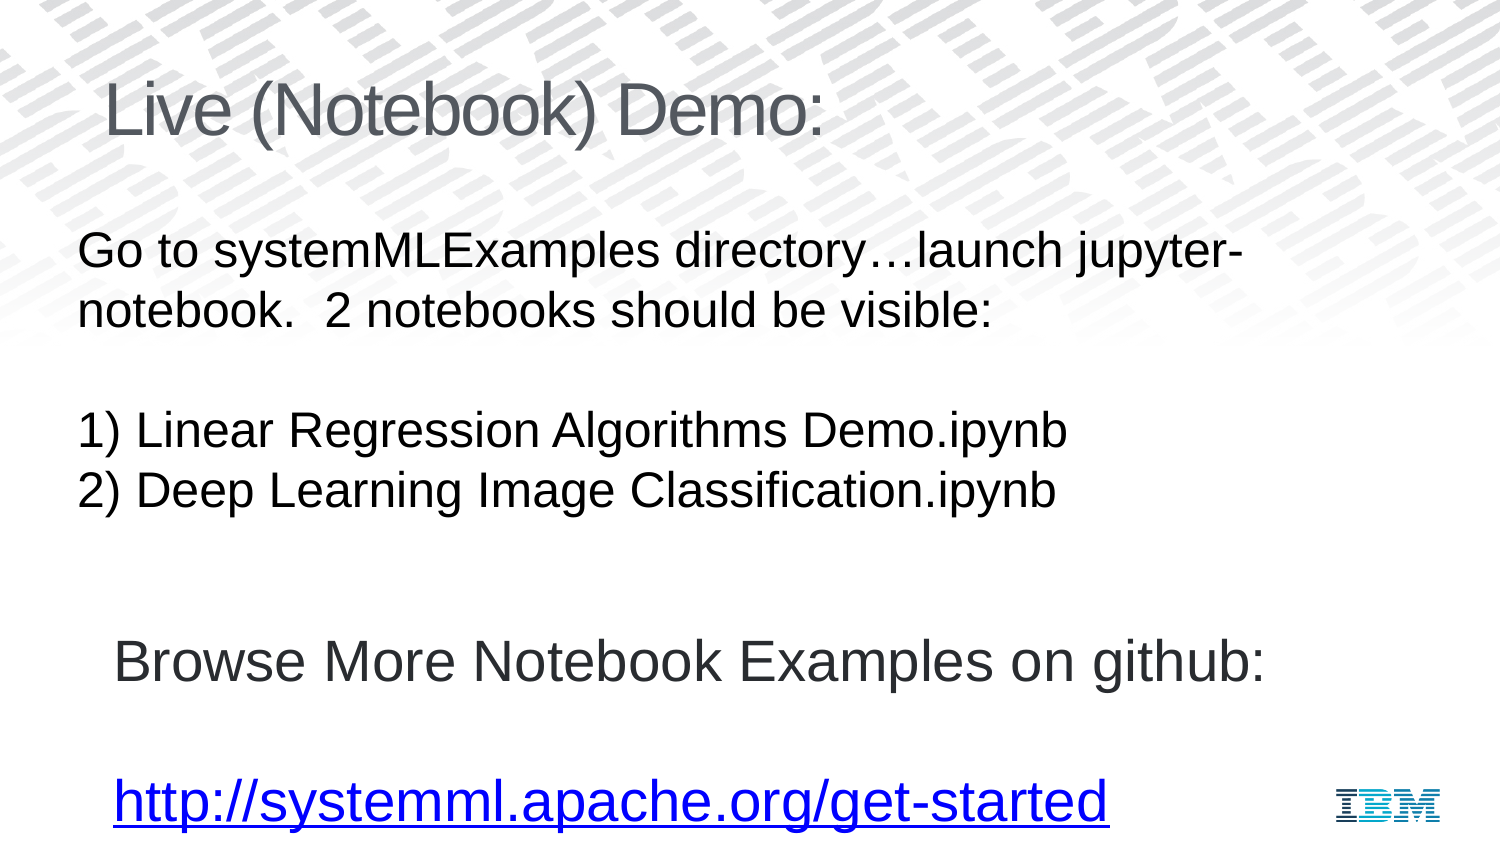

# Live (Notebook) Demo:
Go to systemMLExamples directory…launch jupyter-notebook.  2 notebooks should be visible:

1) Linear Regression Algorithms Demo.ipynb
2) Deep Learning Image Classification.ipynb
Browse More Notebook Examples on github: http://systemml.apache.org/get-started